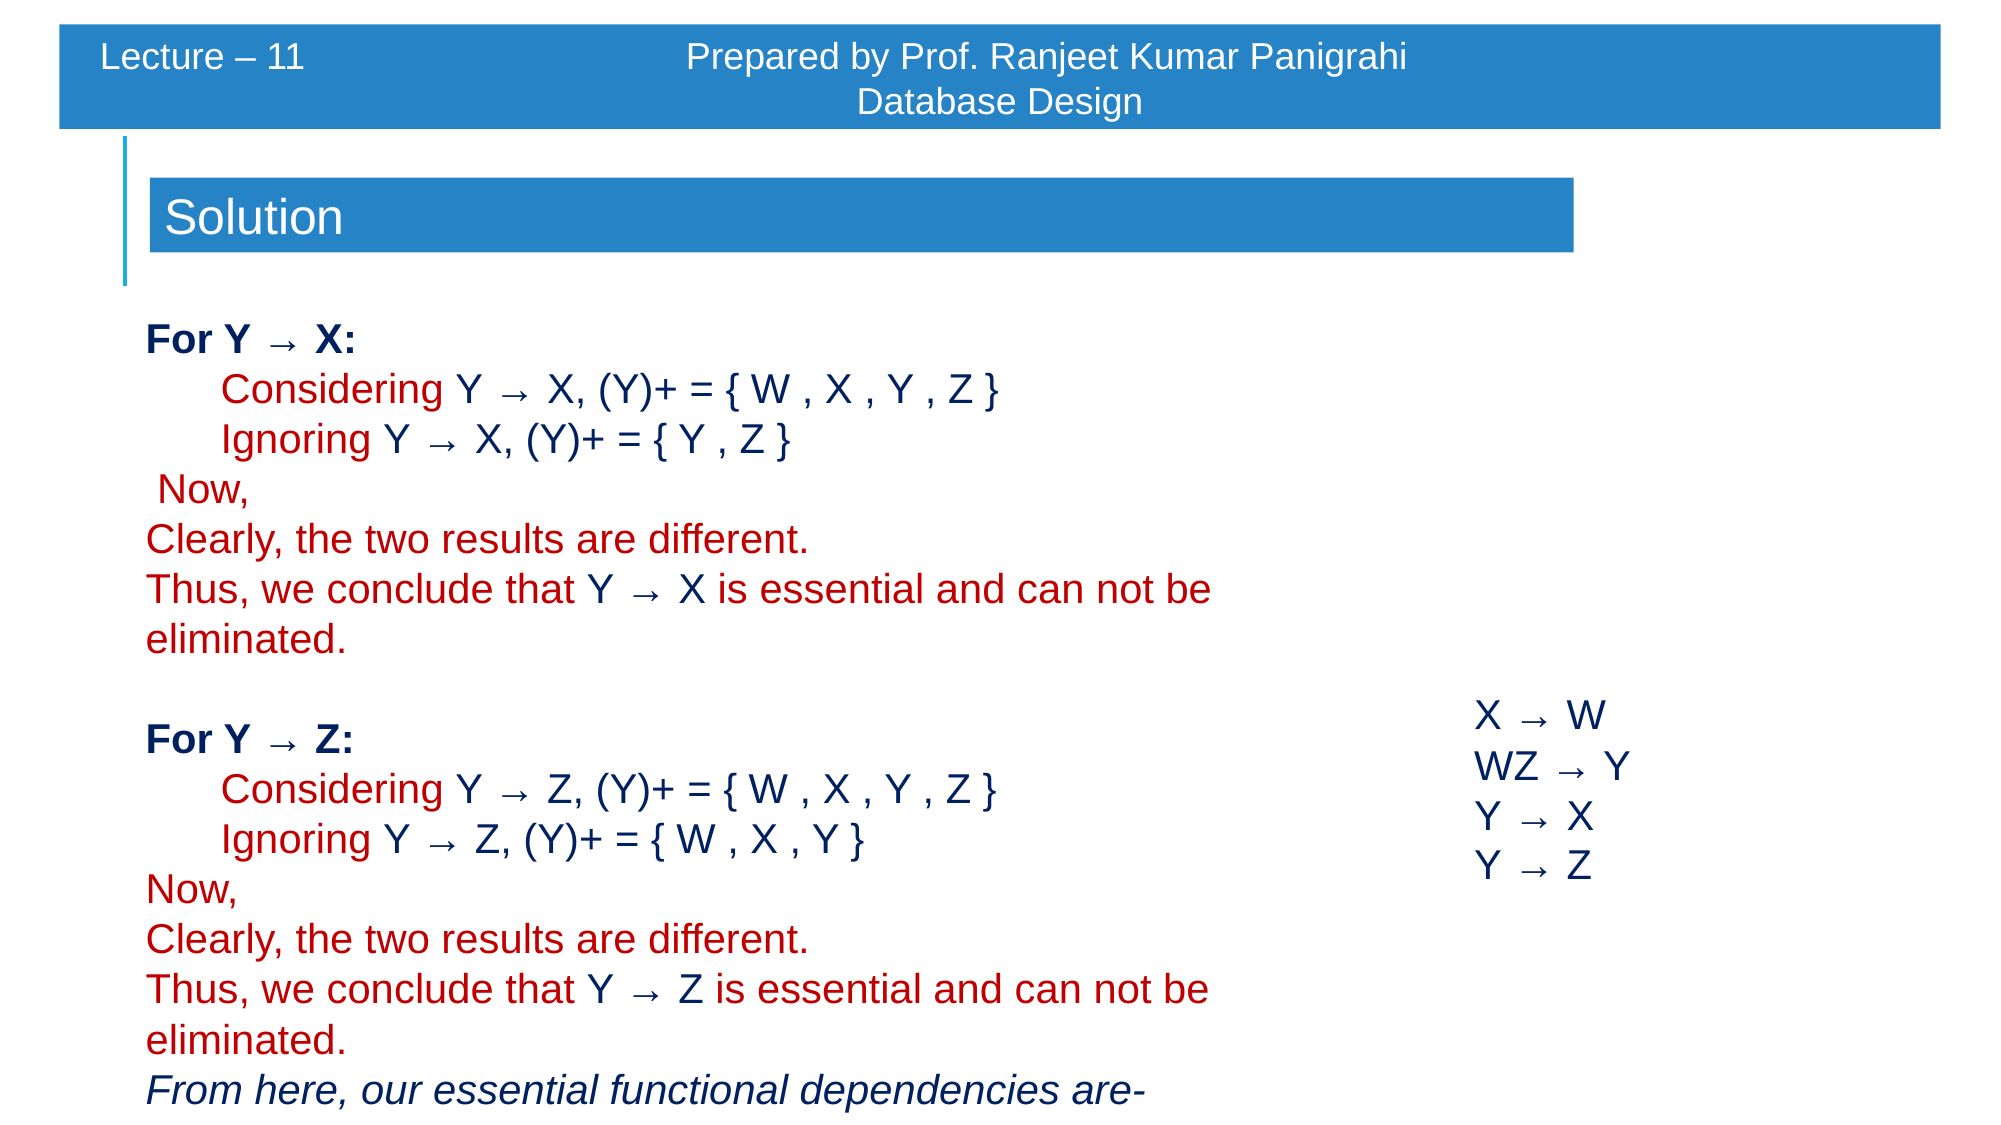

Lecture – 11 		             Prepared by Prof. Ranjeet Kumar Panigrahi				Database Design
Solution
For Y → X:
Considering Y → X, (Y)+ = { W , X , Y , Z }
Ignoring Y → X, (Y)+ = { Y , Z }
 Now,
Clearly, the two results are different.
Thus, we conclude that Y → X is essential and can not be eliminated.

For Y → Z:
Considering Y → Z, (Y)+ = { W , X , Y , Z }
Ignoring Y → Z, (Y)+ = { W , X , Y }
Now,
Clearly, the two results are different.
Thus, we conclude that Y → Z is essential and can not be eliminated.
From here, our essential functional dependencies are-

X → W
WZ → Y
Y → X
Y → Z